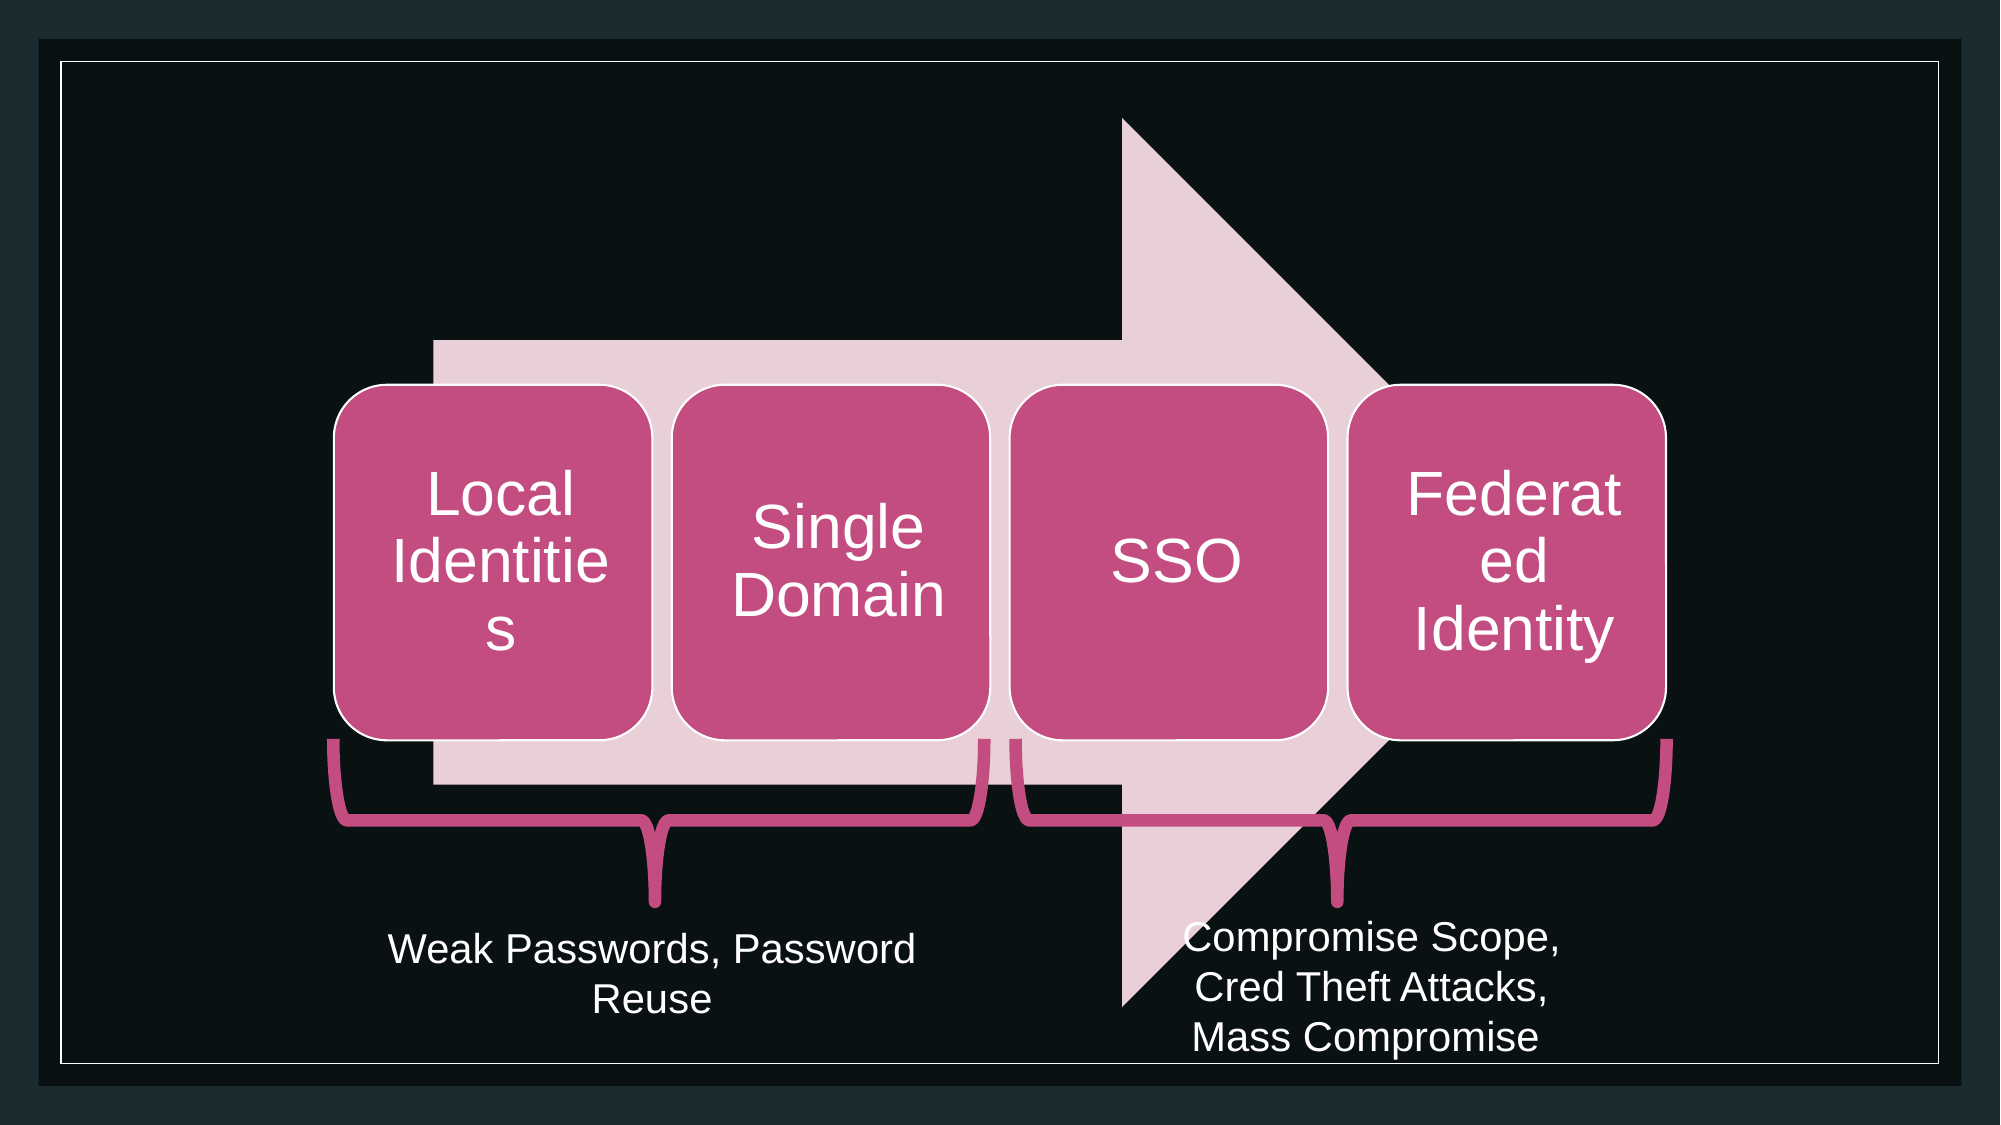

#
Local Identities
Single Domain
SSO
Federated Identity

Compromise Scope,
Cred Theft Attacks,
Mass Compromise
Weak Passwords, Password Reuse